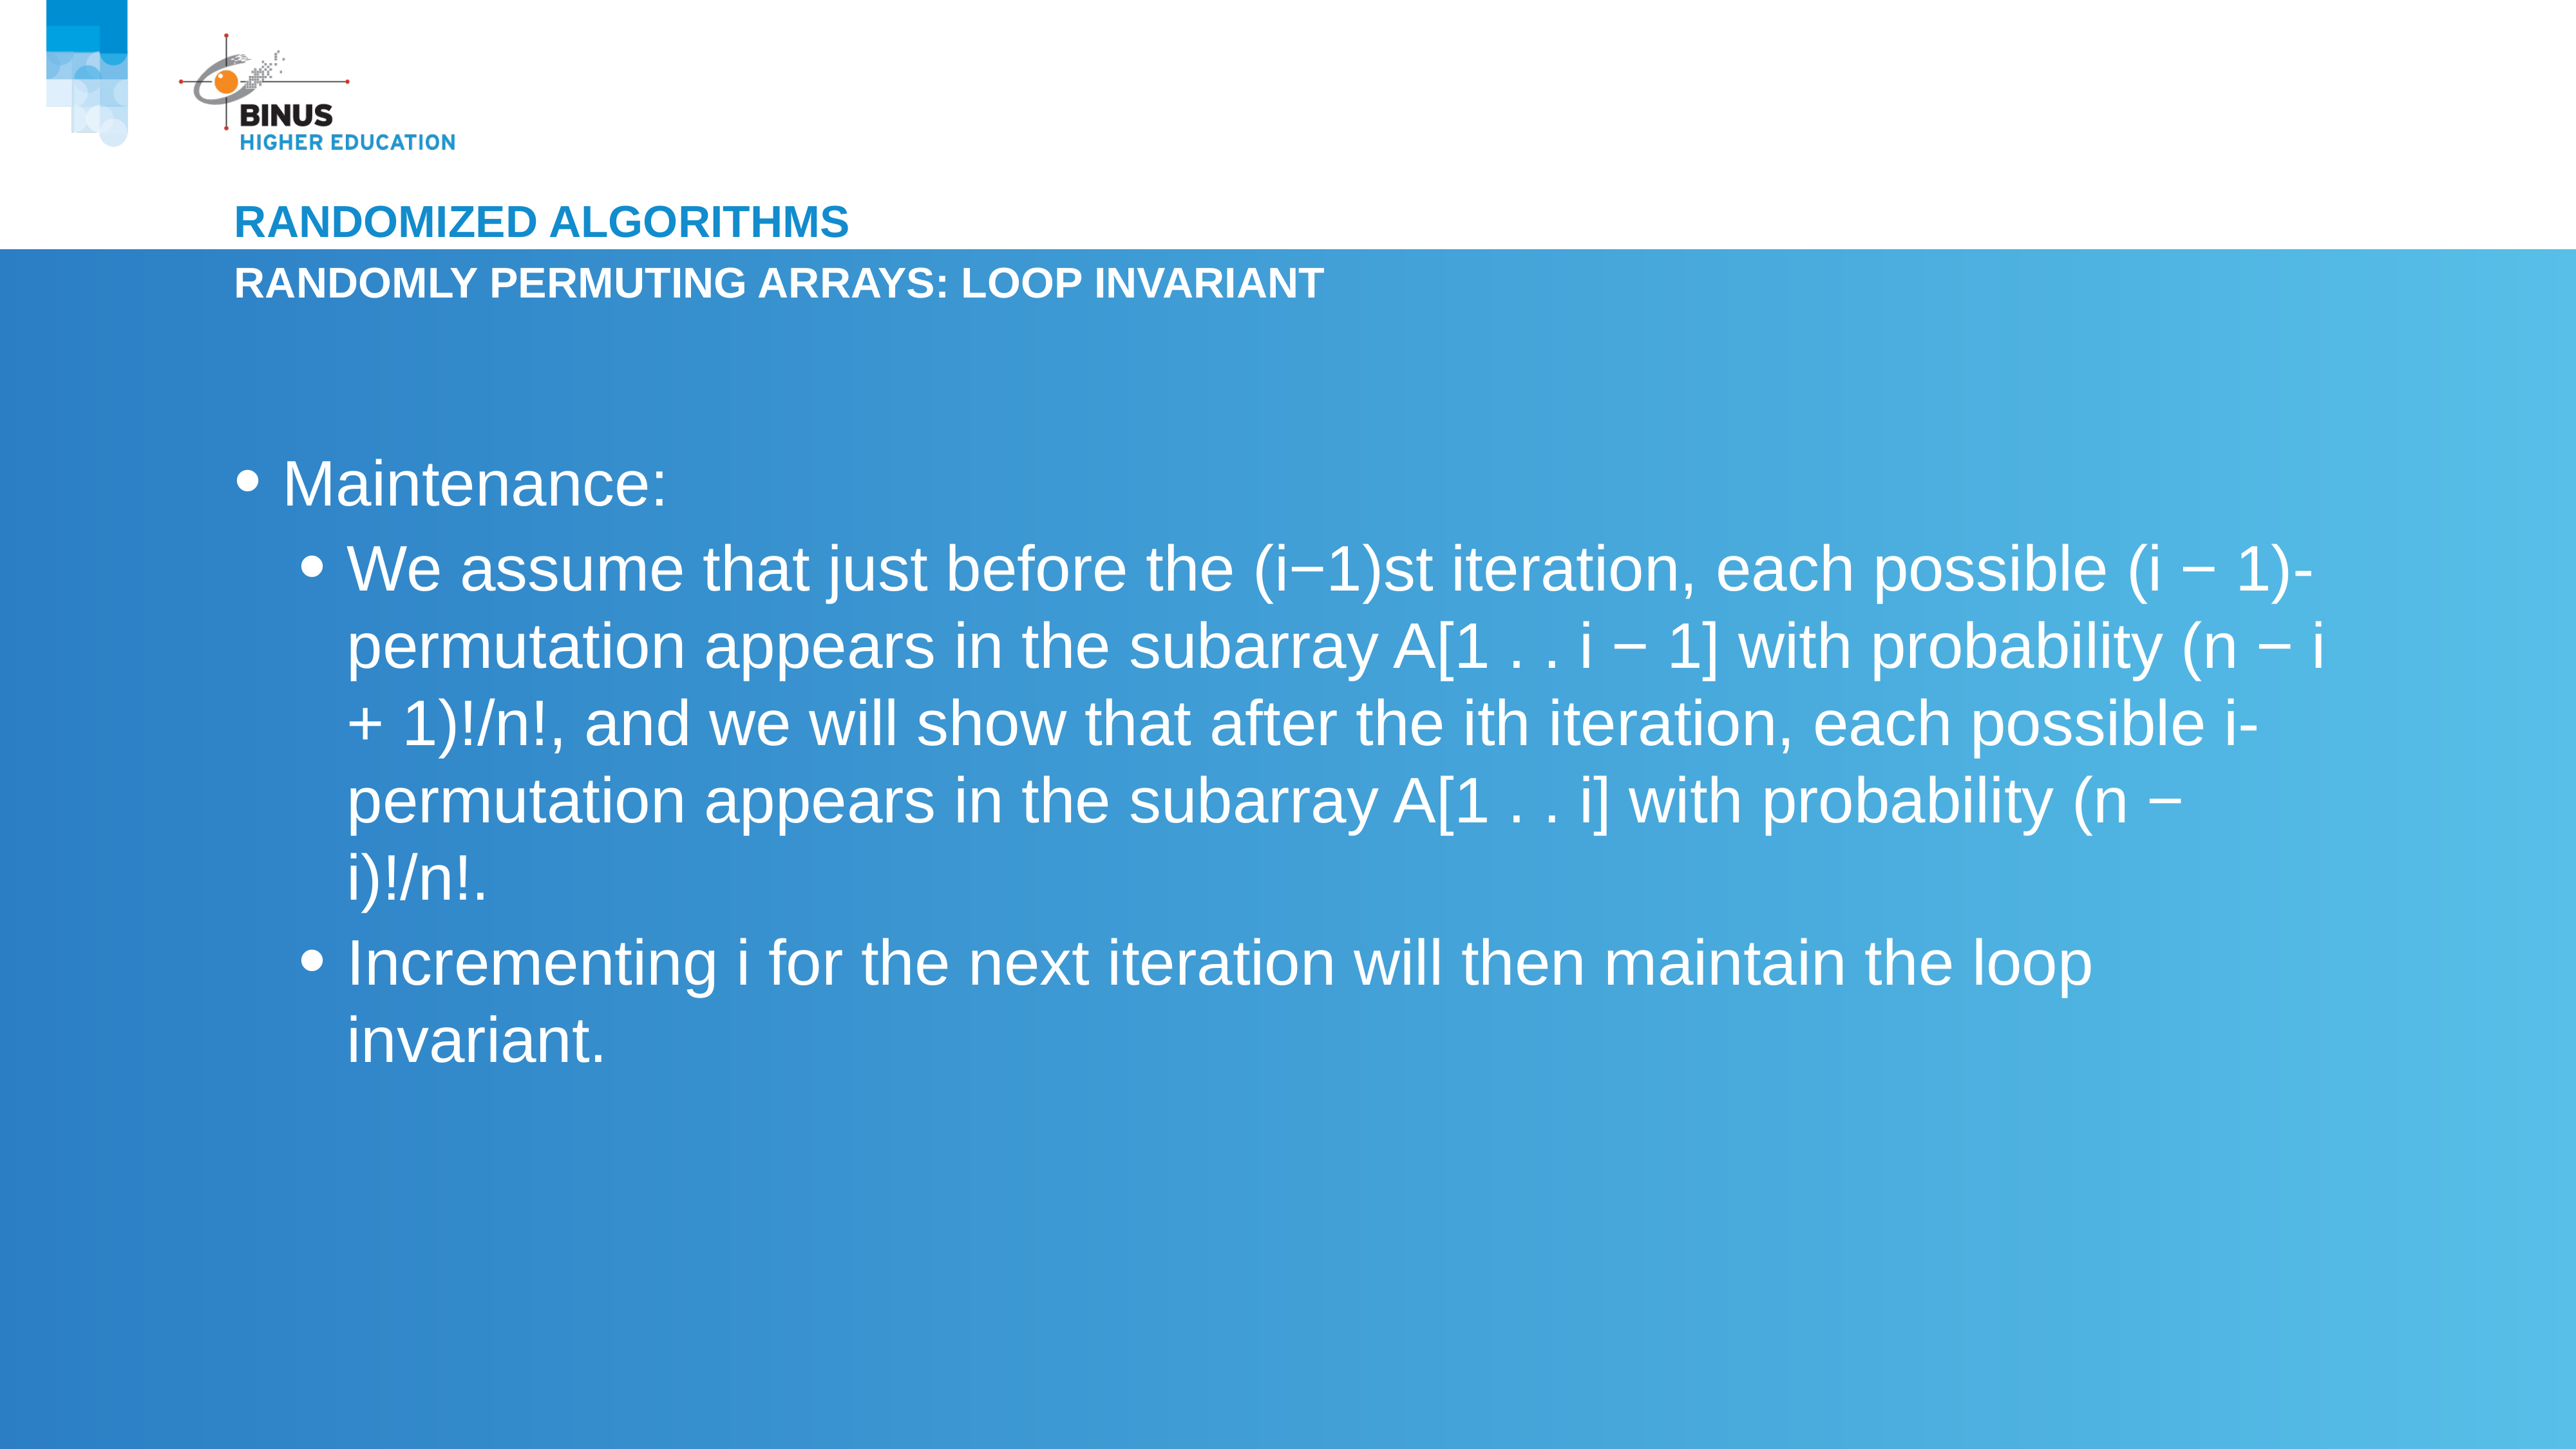

# Randomized algorithms
Randomly permuting arrays: Loop invariant
Maintenance:
We assume that just before the (i−1)st iteration, each possible (i − 1)-permutation appears in the subarray A[1 . . i − 1] with probability (n − i + 1)!/n!, and we will show that after the ith iteration, each possible i-permutation appears in the subarray A[1 . . i] with probability (n − i)!/n!.
Incrementing i for the next iteration will then maintain the loop invariant.